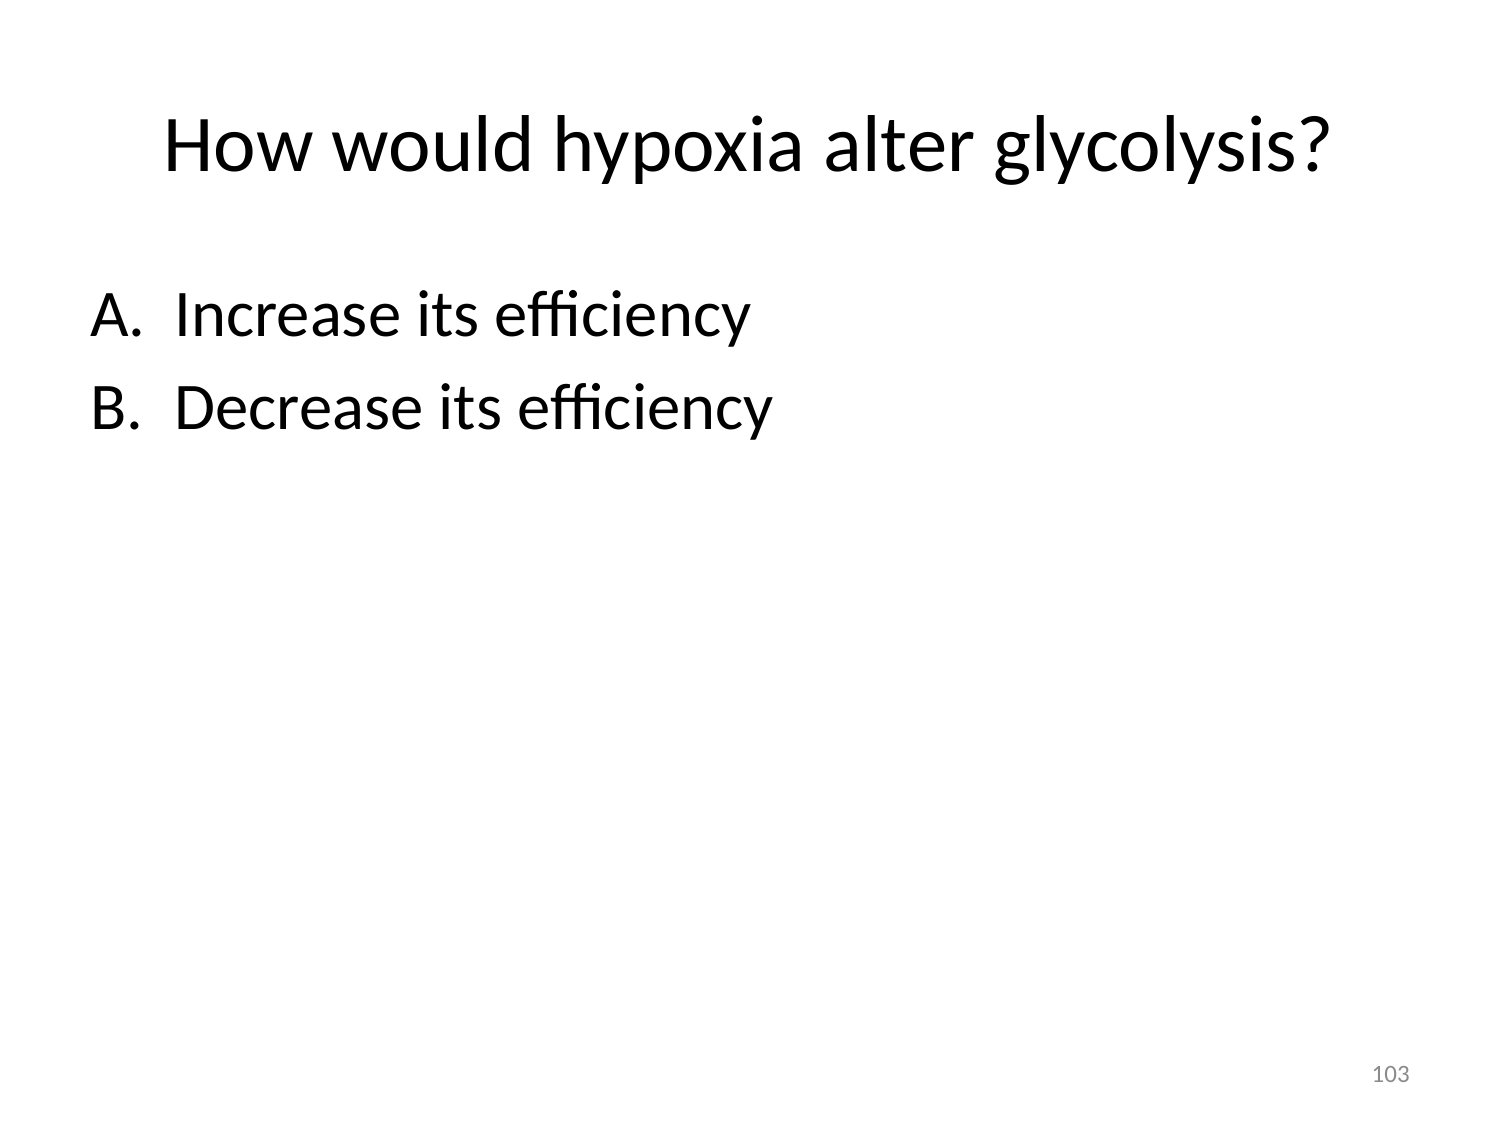

# How would hypoxia alter glycolysis?
Increase its efficiency
Decrease its efficiency
103